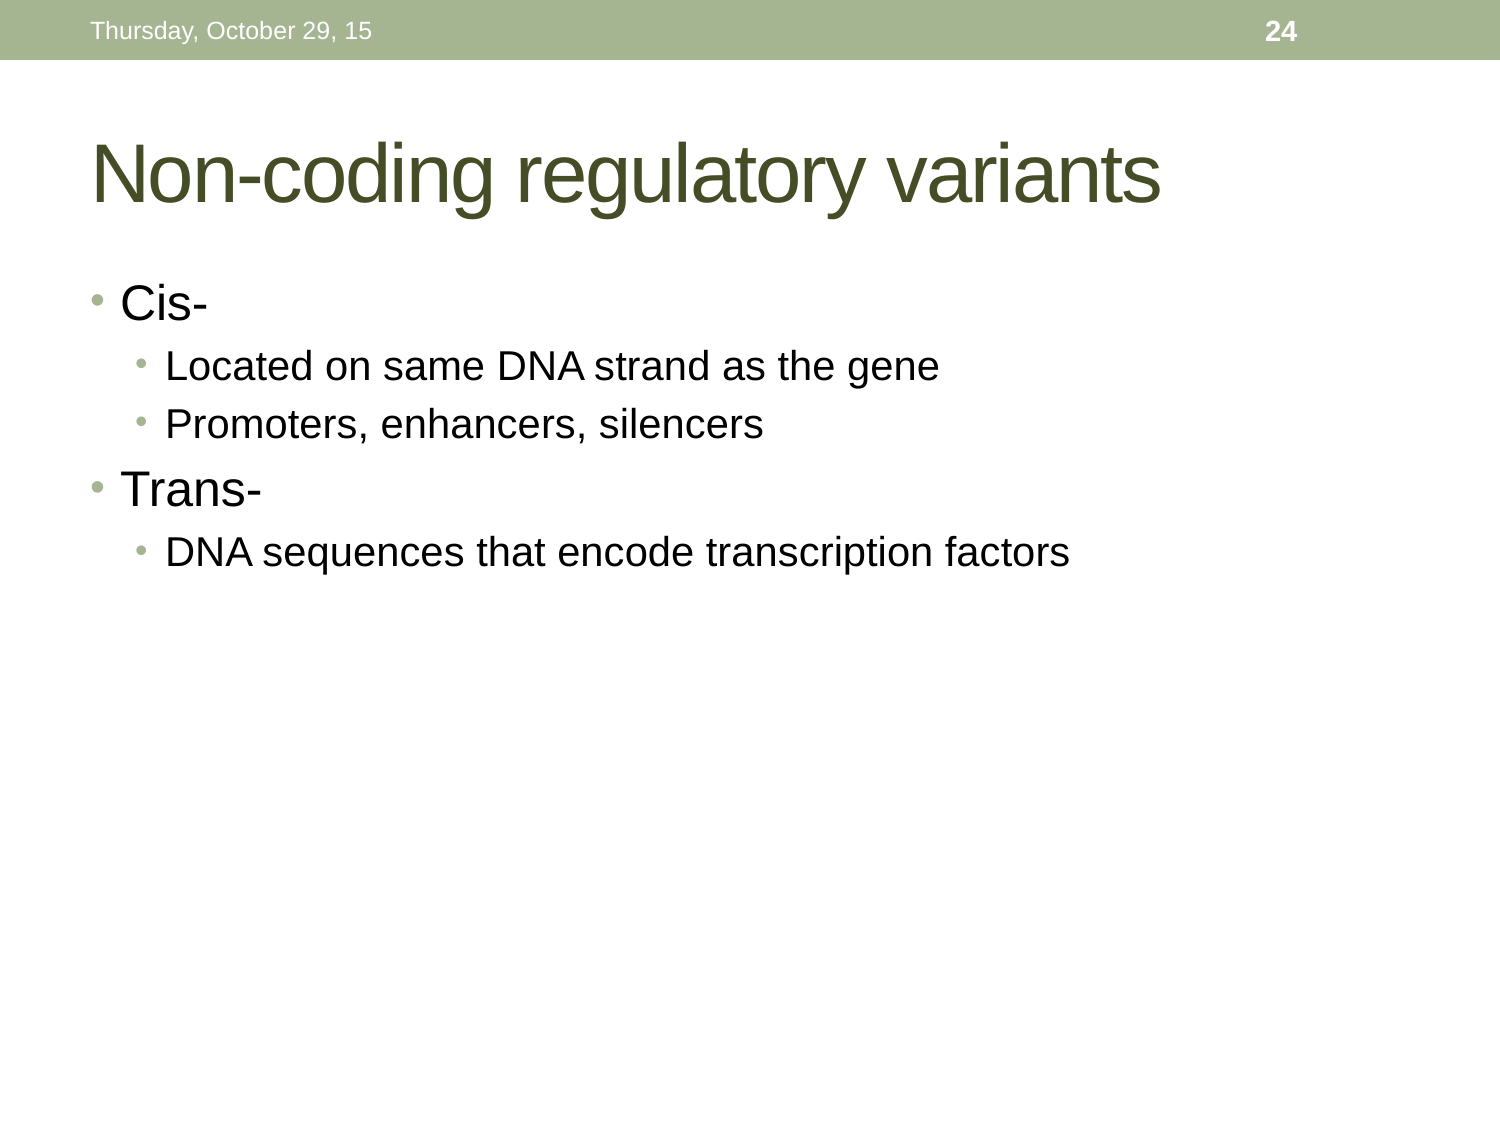

Thursday, October 29, 15
24
# Non-coding regulatory variants
Cis-
Located on same DNA strand as the gene
Promoters, enhancers, silencers
Trans-
DNA sequences that encode transcription factors